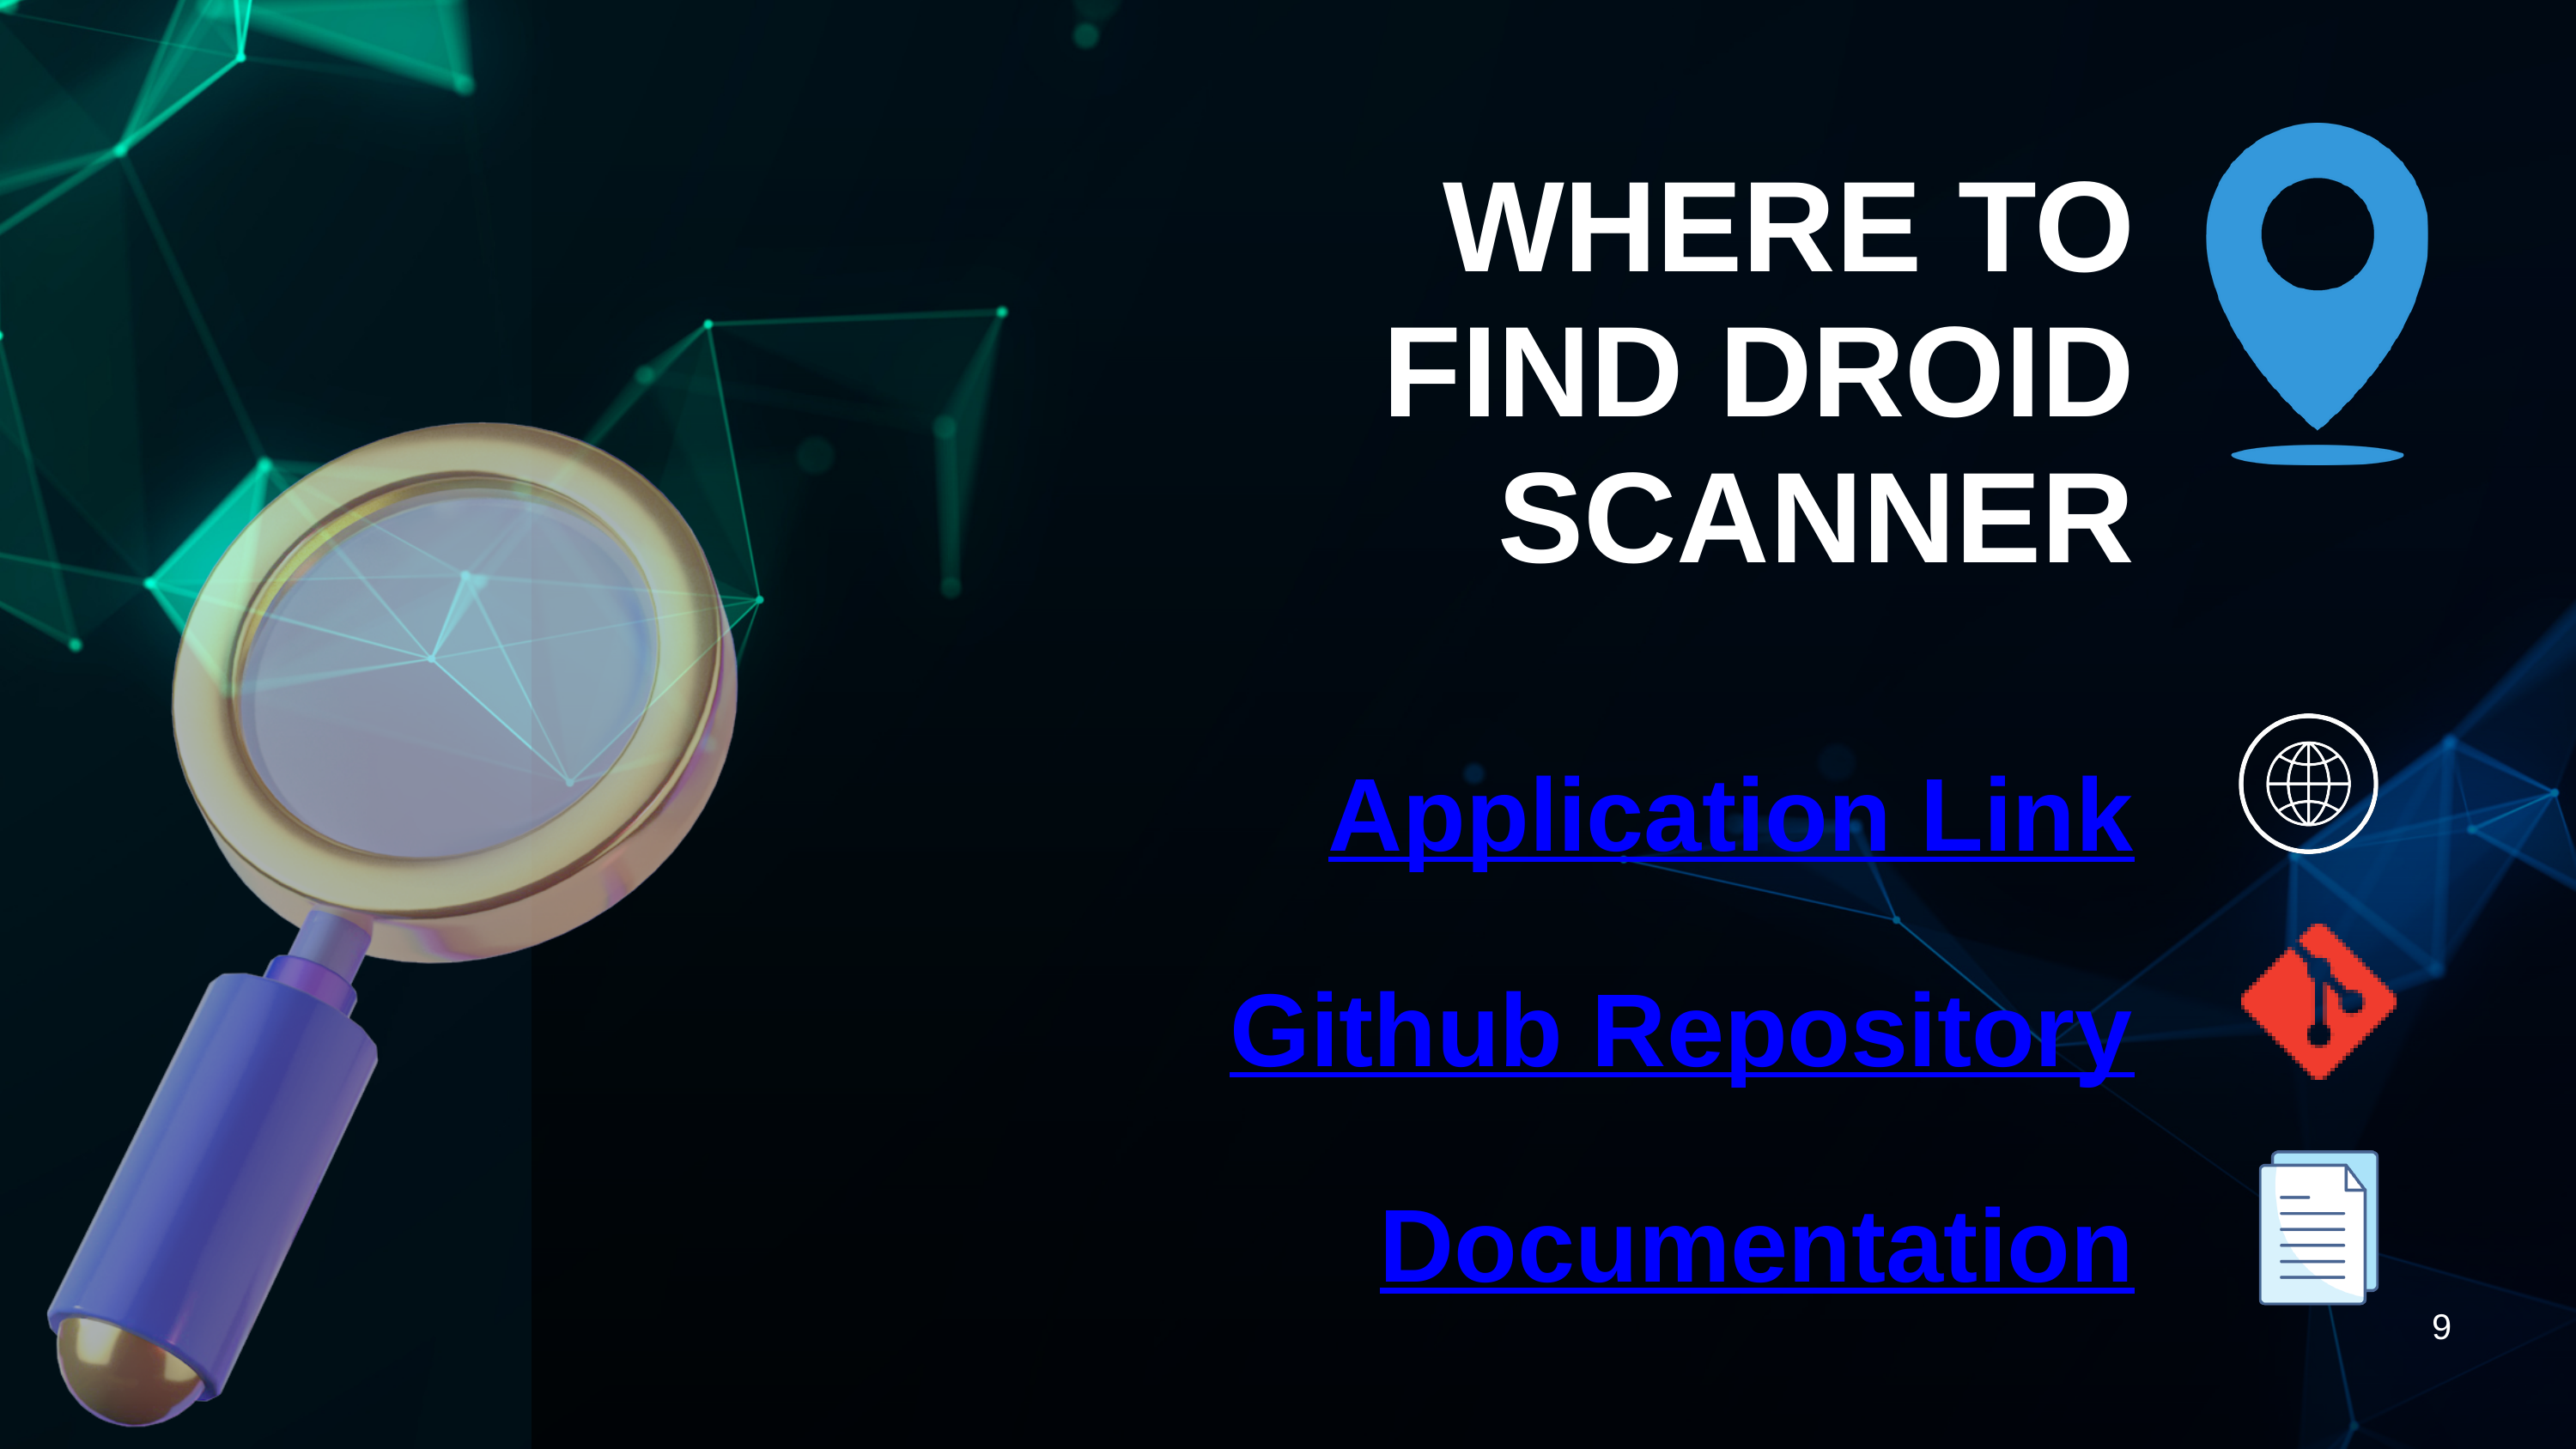

WHERE TO FIND DROID SCANNER

Application Link
Github Repository
Documentation

9